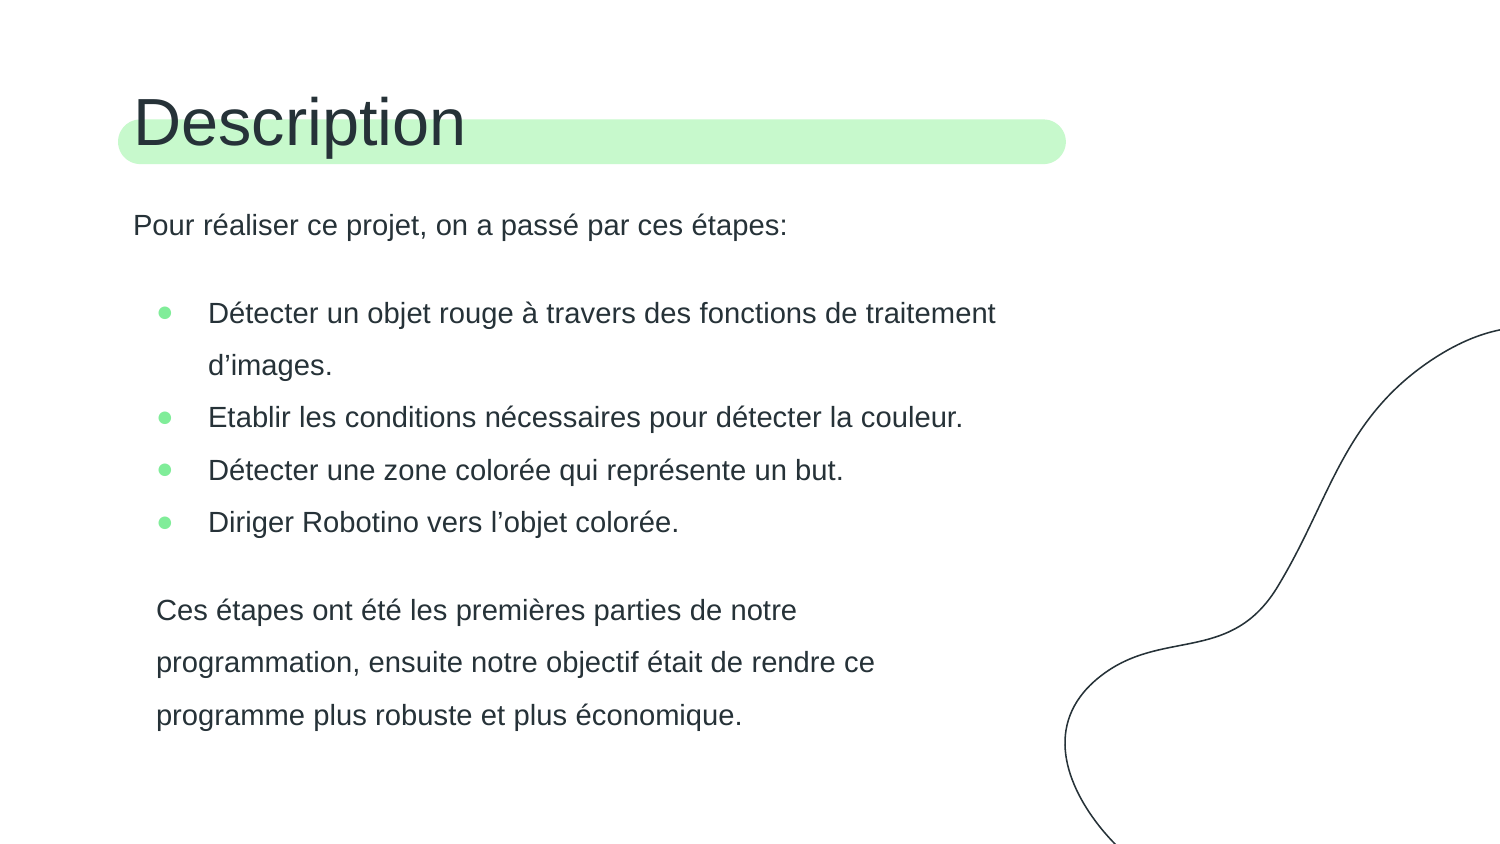

# Description
Pour réaliser ce projet, on a passé par ces étapes:

Détecter un objet rouge à travers des fonctions de traitement d’images.
Etablir les conditions nécessaires pour détecter la couleur.
Détecter une zone colorée qui représente un but.
Diriger Robotino vers l’objet colorée.

Ces étapes ont été les premières parties de notre programmation, ensuite notre objectif était de rendre ce programme plus robuste et plus économique.